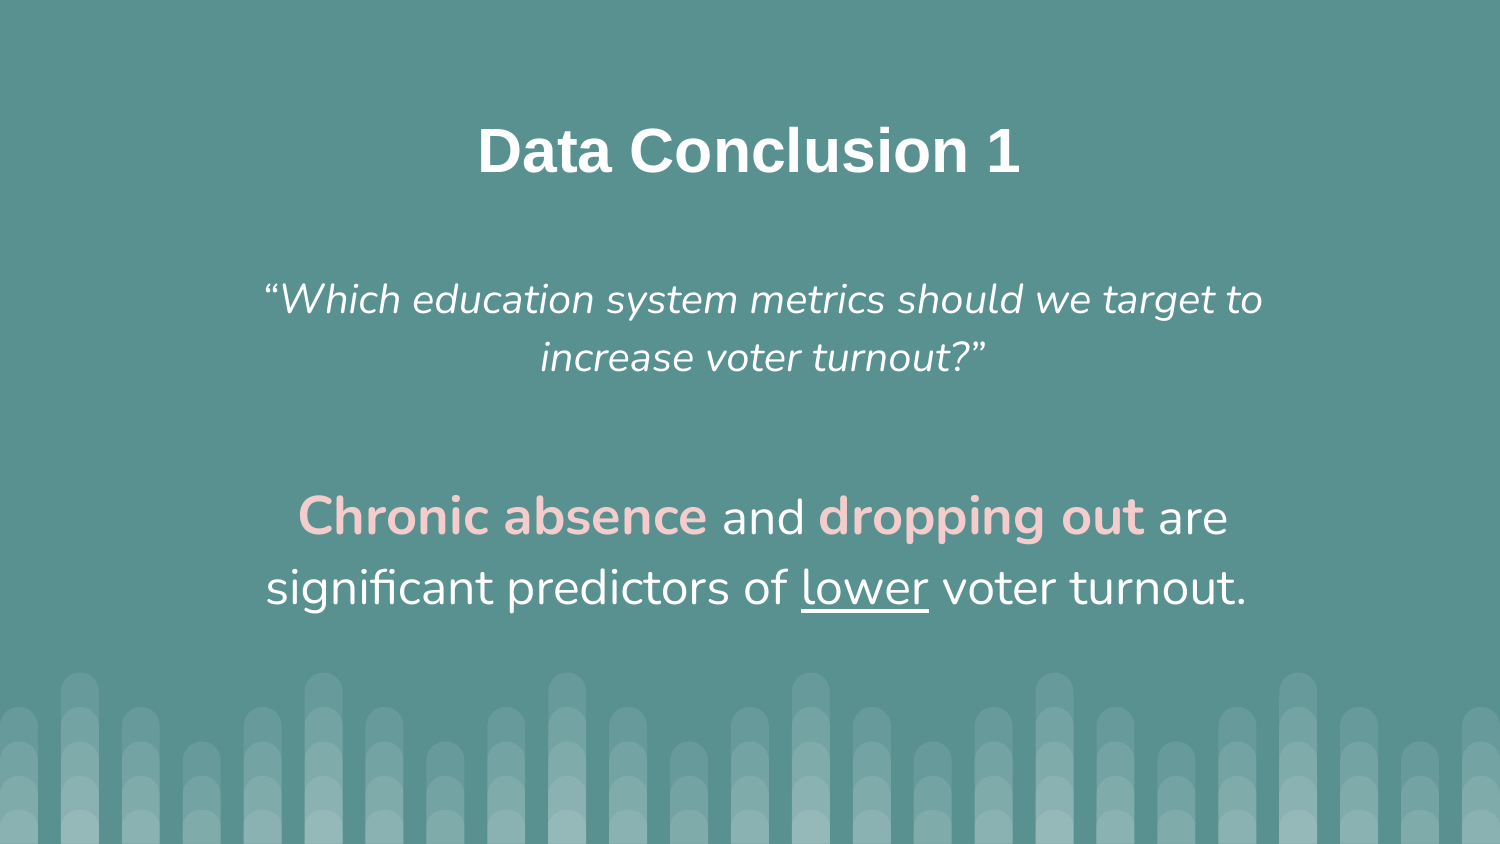

# Data Conclusion 1
“Which education system metrics should we target to increase voter turnout?”

Chronic absence and dropping out are significant predictors of lower voter turnout.